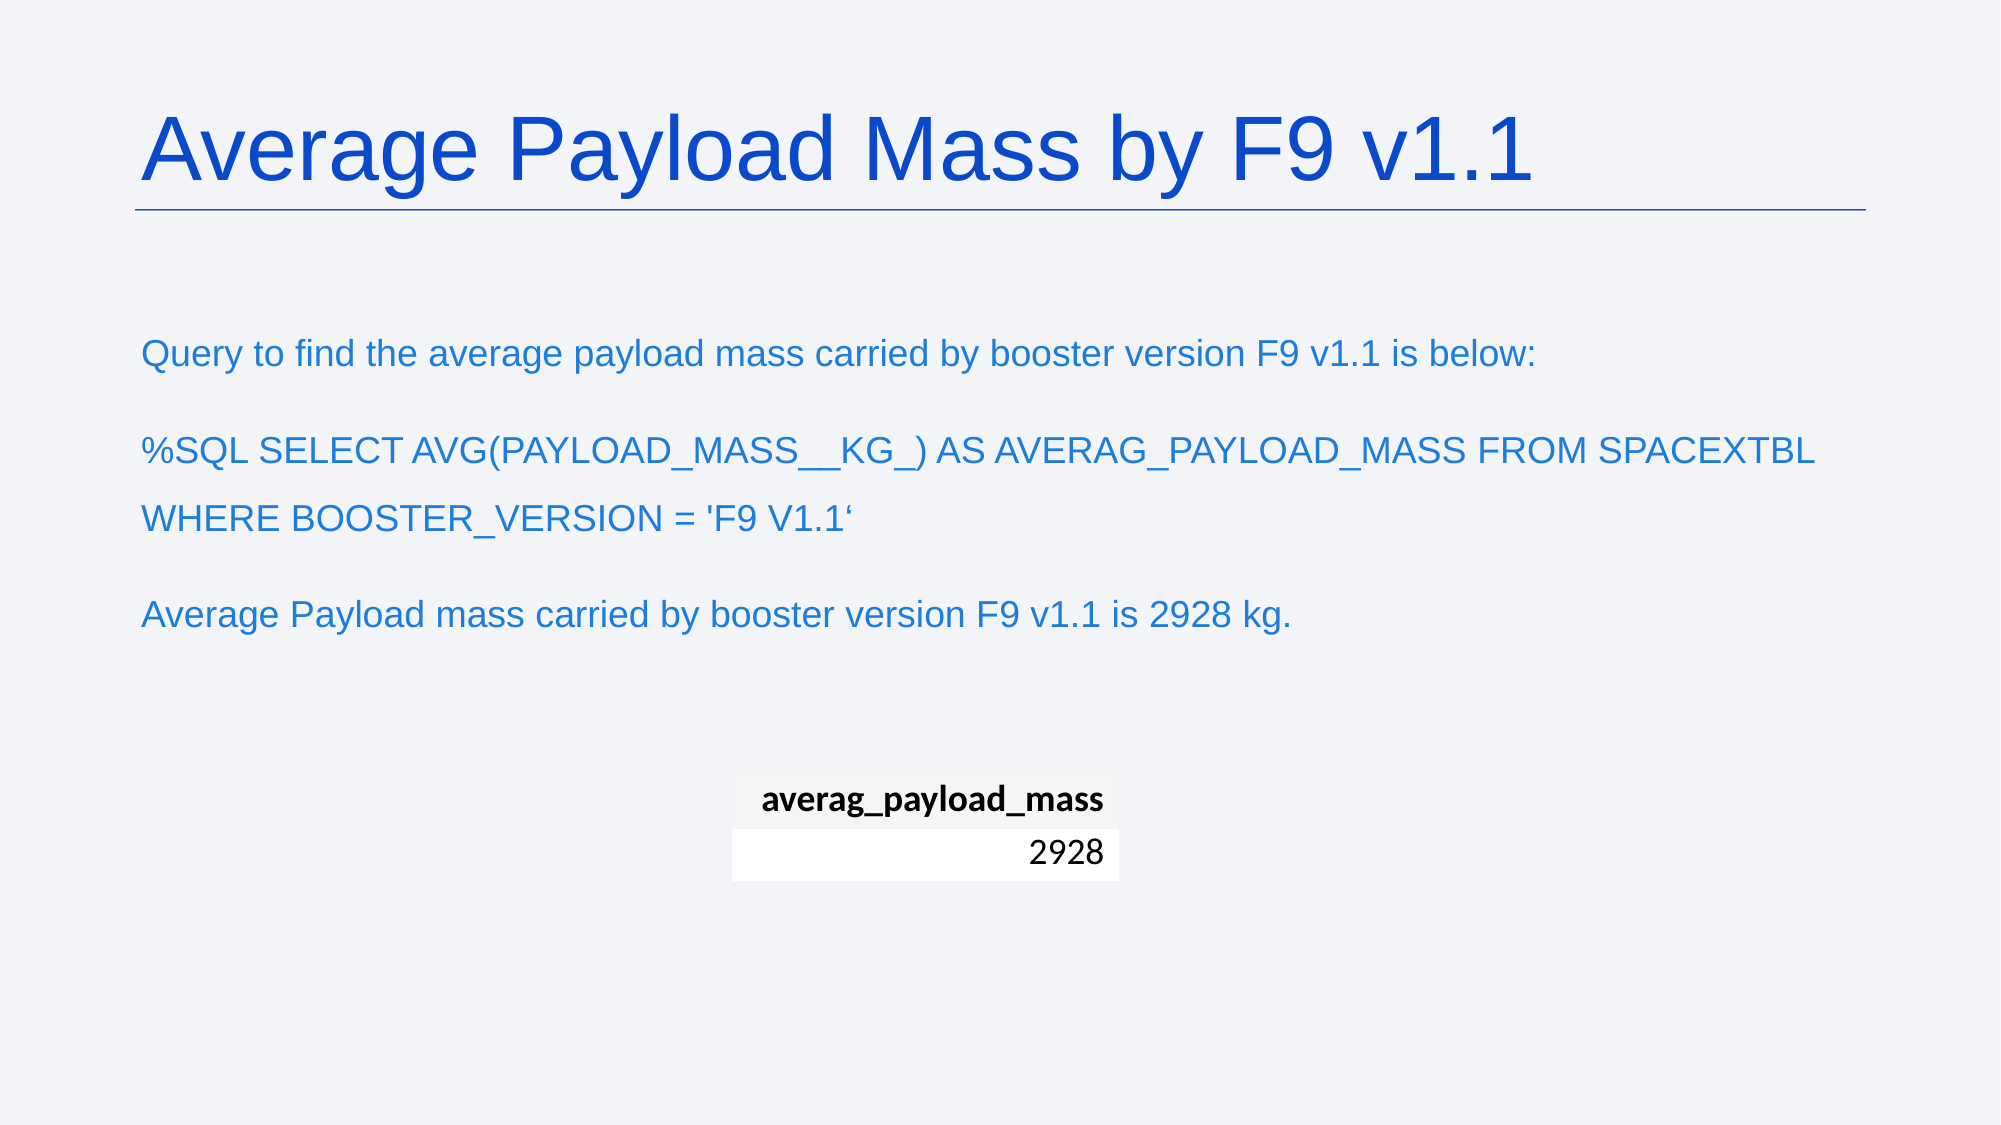

Average Payload Mass by F9 v1.1
Query to find the average payload mass carried by booster version F9 v1.1 is below:
%SQL SELECT AVG(PAYLOAD_MASS__KG_) AS AVERAG_PAYLOAD_MASS FROM SPACEXTBL WHERE BOOSTER_VERSION = 'F9 V1.1‘
Average Payload mass carried by booster version F9 v1.1 is 2928 kg.
| averag\_payload\_mass |
| --- |
| 2928 |